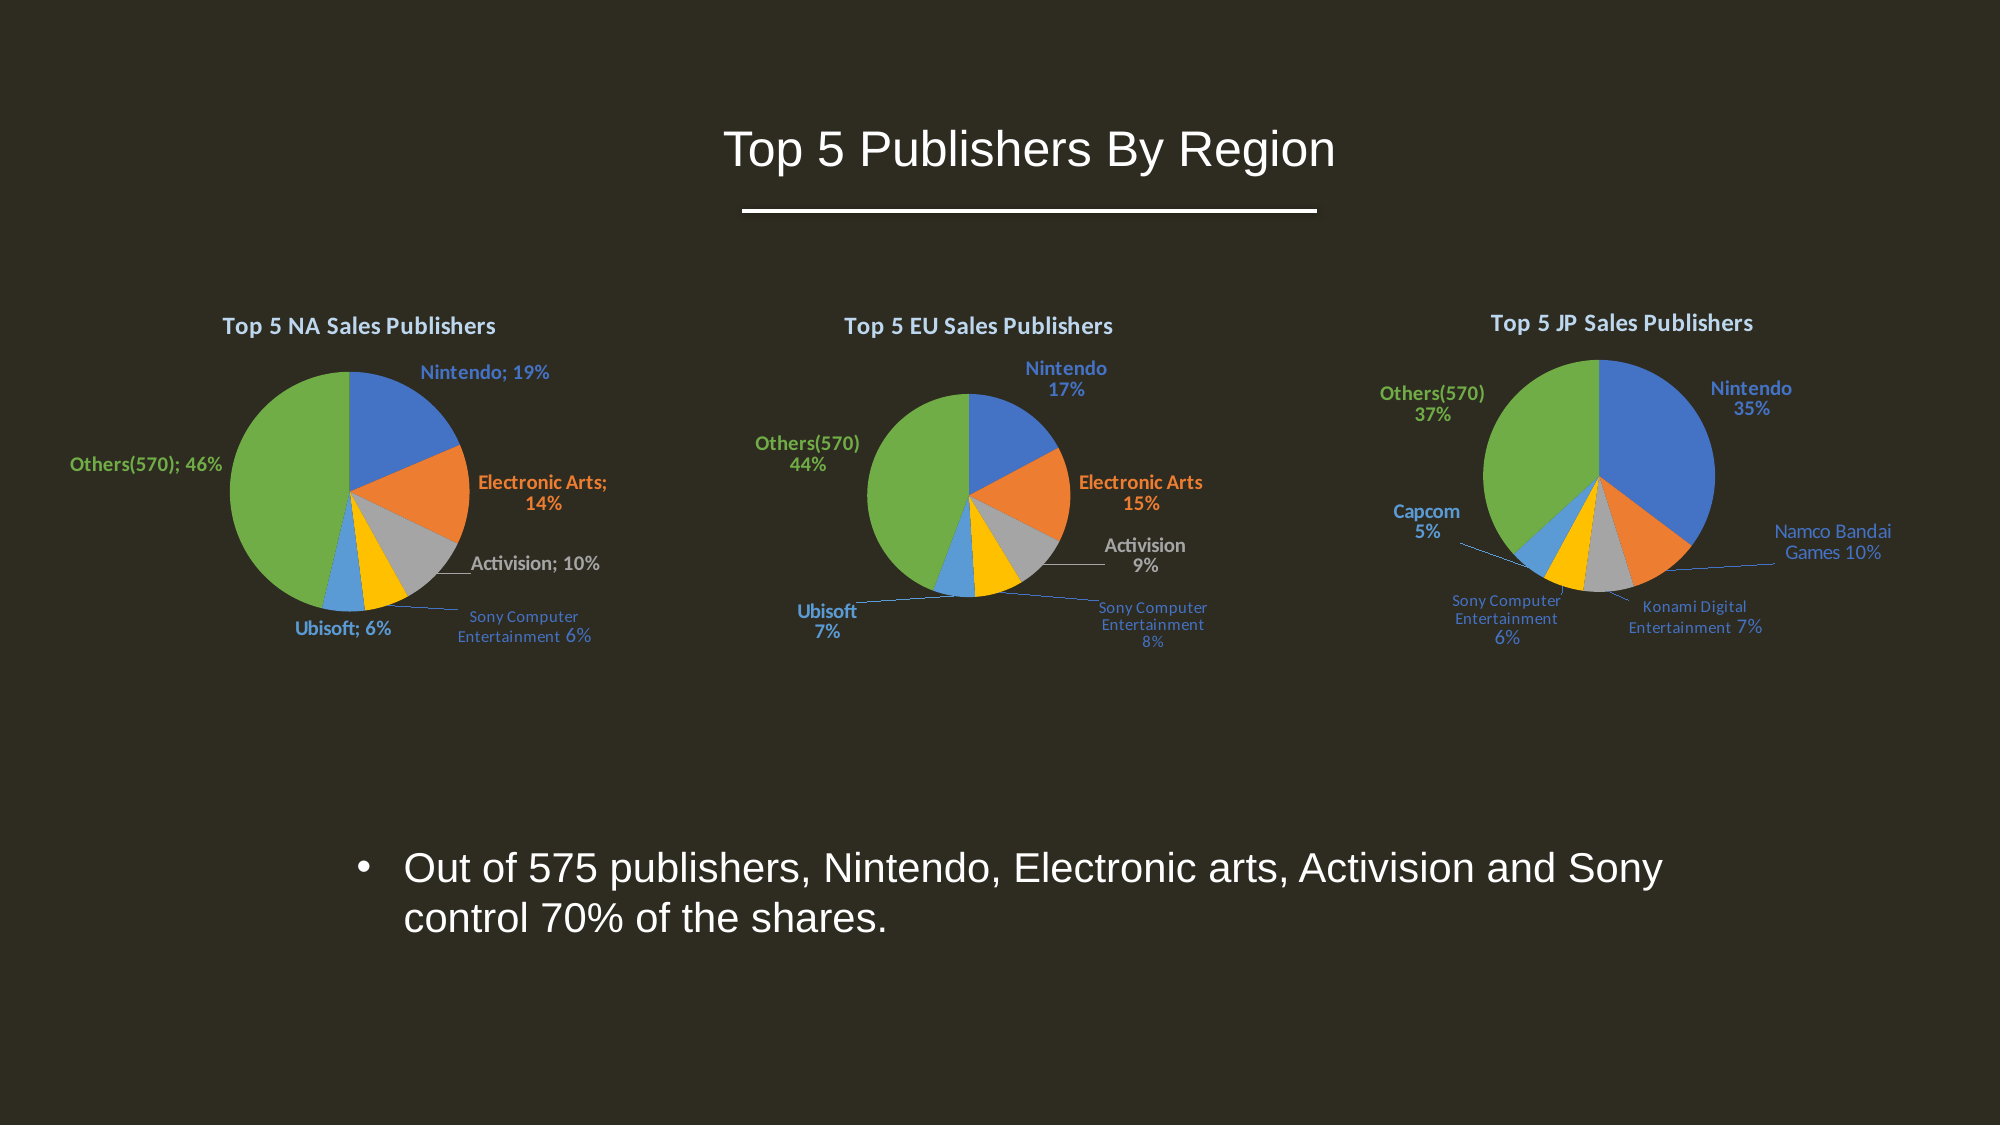

Top 5 Publishers By Region

### Chart: Top 5 JP Sales Publishers

| Category |  |
|---|---|
| Nintendo | 0.3528035573183771 |
| Namco Bandai Games | 0.09843825046868002 |
| Konami Digital Entertainment | 0.07069705467672725 |
| Sony Computer Entertainment | 0.05740359140418028 |
| Capcom | 0.05274003377593242 |
| Others(570) | 0.3679175123561029 |

### Chart: Top 5 NA Sales Publishers

| Category |  |
|---|---|
| Nintendo | 0.1859675722930241 |
| Electronic Arts | 0.13547286991125818 |
| Activision | 0.09782494866296017 |
| Sony Computer Entertainment | 0.060379643668583394 |
| Ubisoft | 0.057627249837224115 |
| Others(570) | 0.46272771562695003 |

### Chart: Top 5 EU Sales Publishers

| Category |  |
|---|---|
| Nintendo | 0.1719756209751612 |
| Electronic Arts | 0.1524797936653949 |
| Activision | 0.08851770929162855 |
| Sony Computer Entertainment | 0.07709620186621119 |
| Ubisoft | 0.06707106715731363 |
| Others(570) | 0.4428596070442905 |
Out of 575 publishers, Nintendo, Electronic arts, Activision and Sony control 70% of the shares.